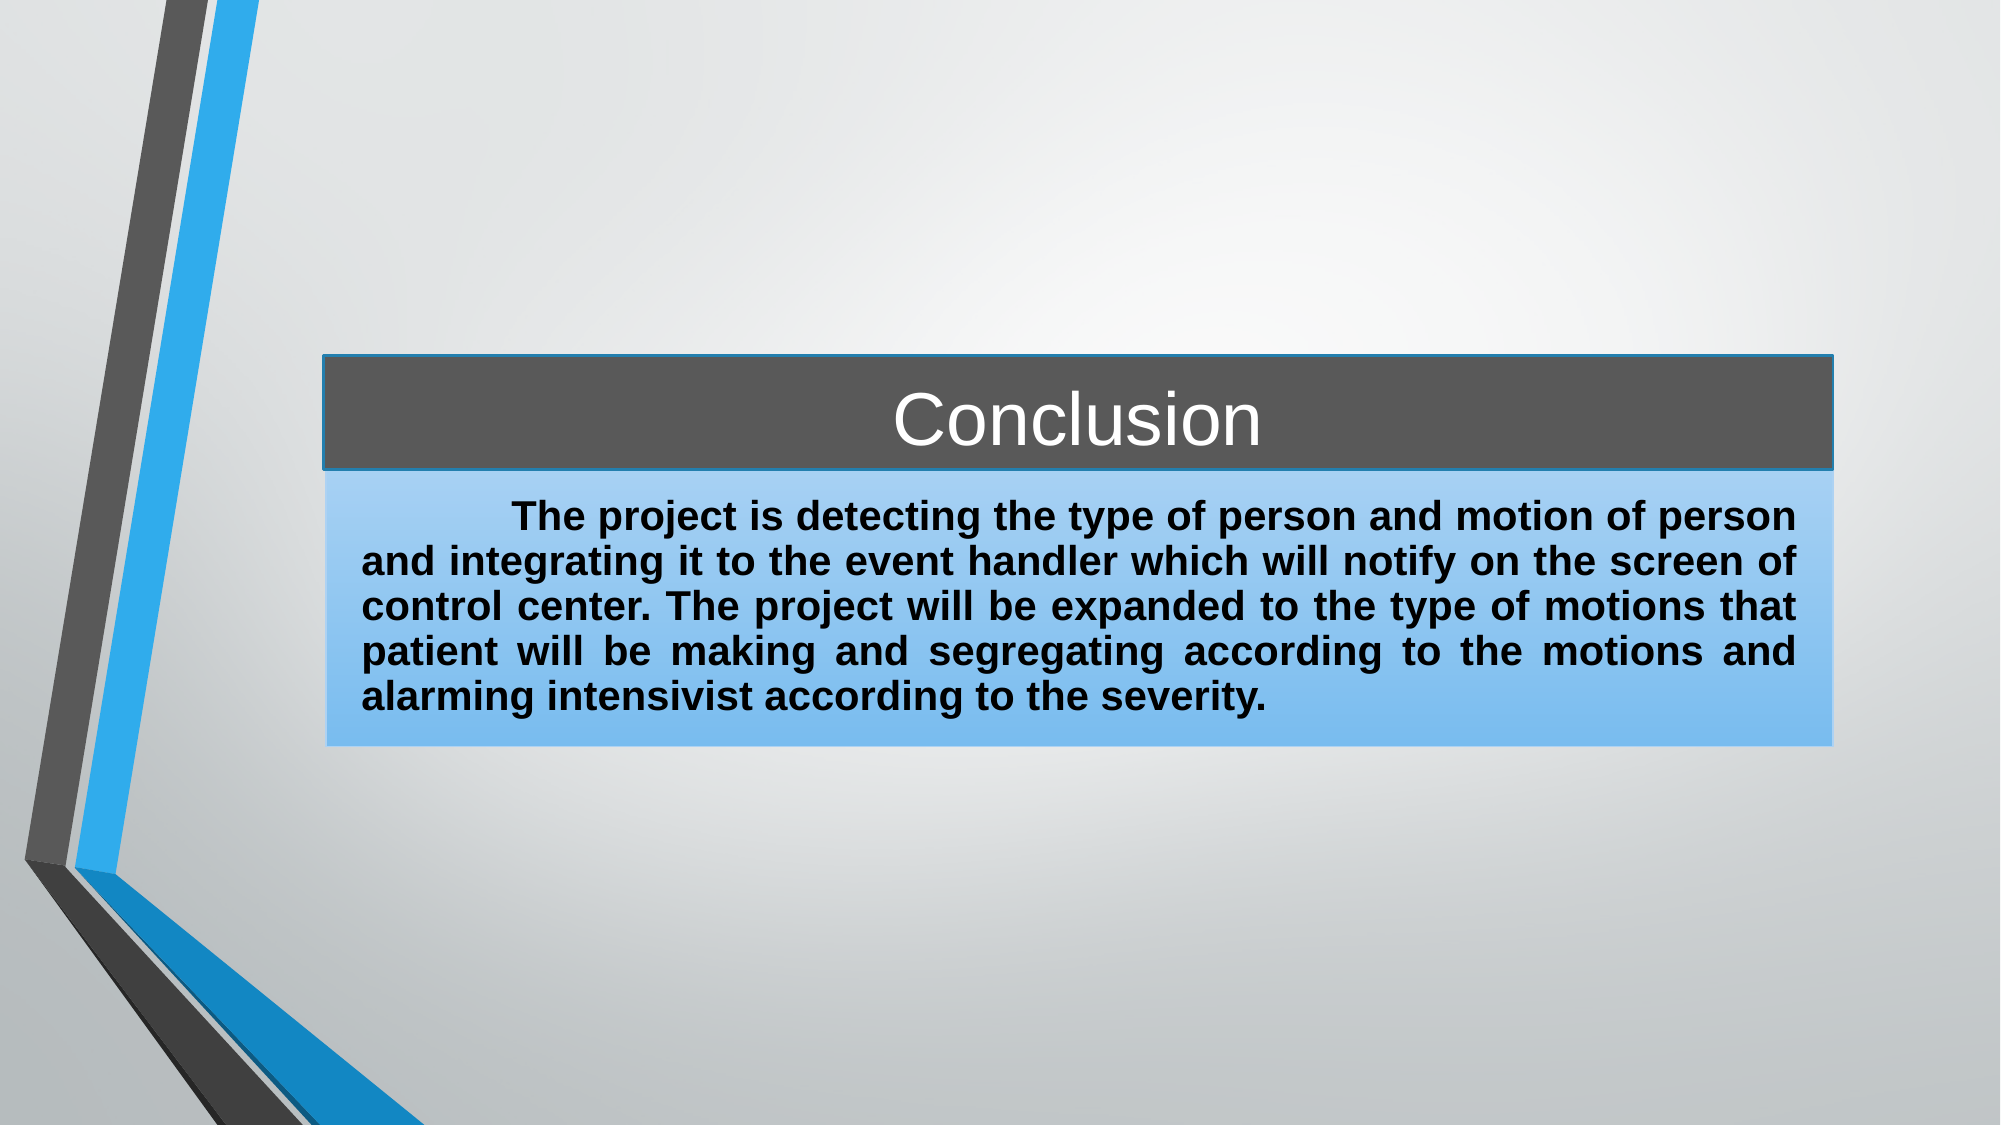

Conclusion

	The project is detecting the type of person and motion of person and integrating it to the event handler which will notify on the screen of control center. The project will be expanded to the type of motions that patient will be making and segregating according to the motions and alarming intensivist according to the severity.